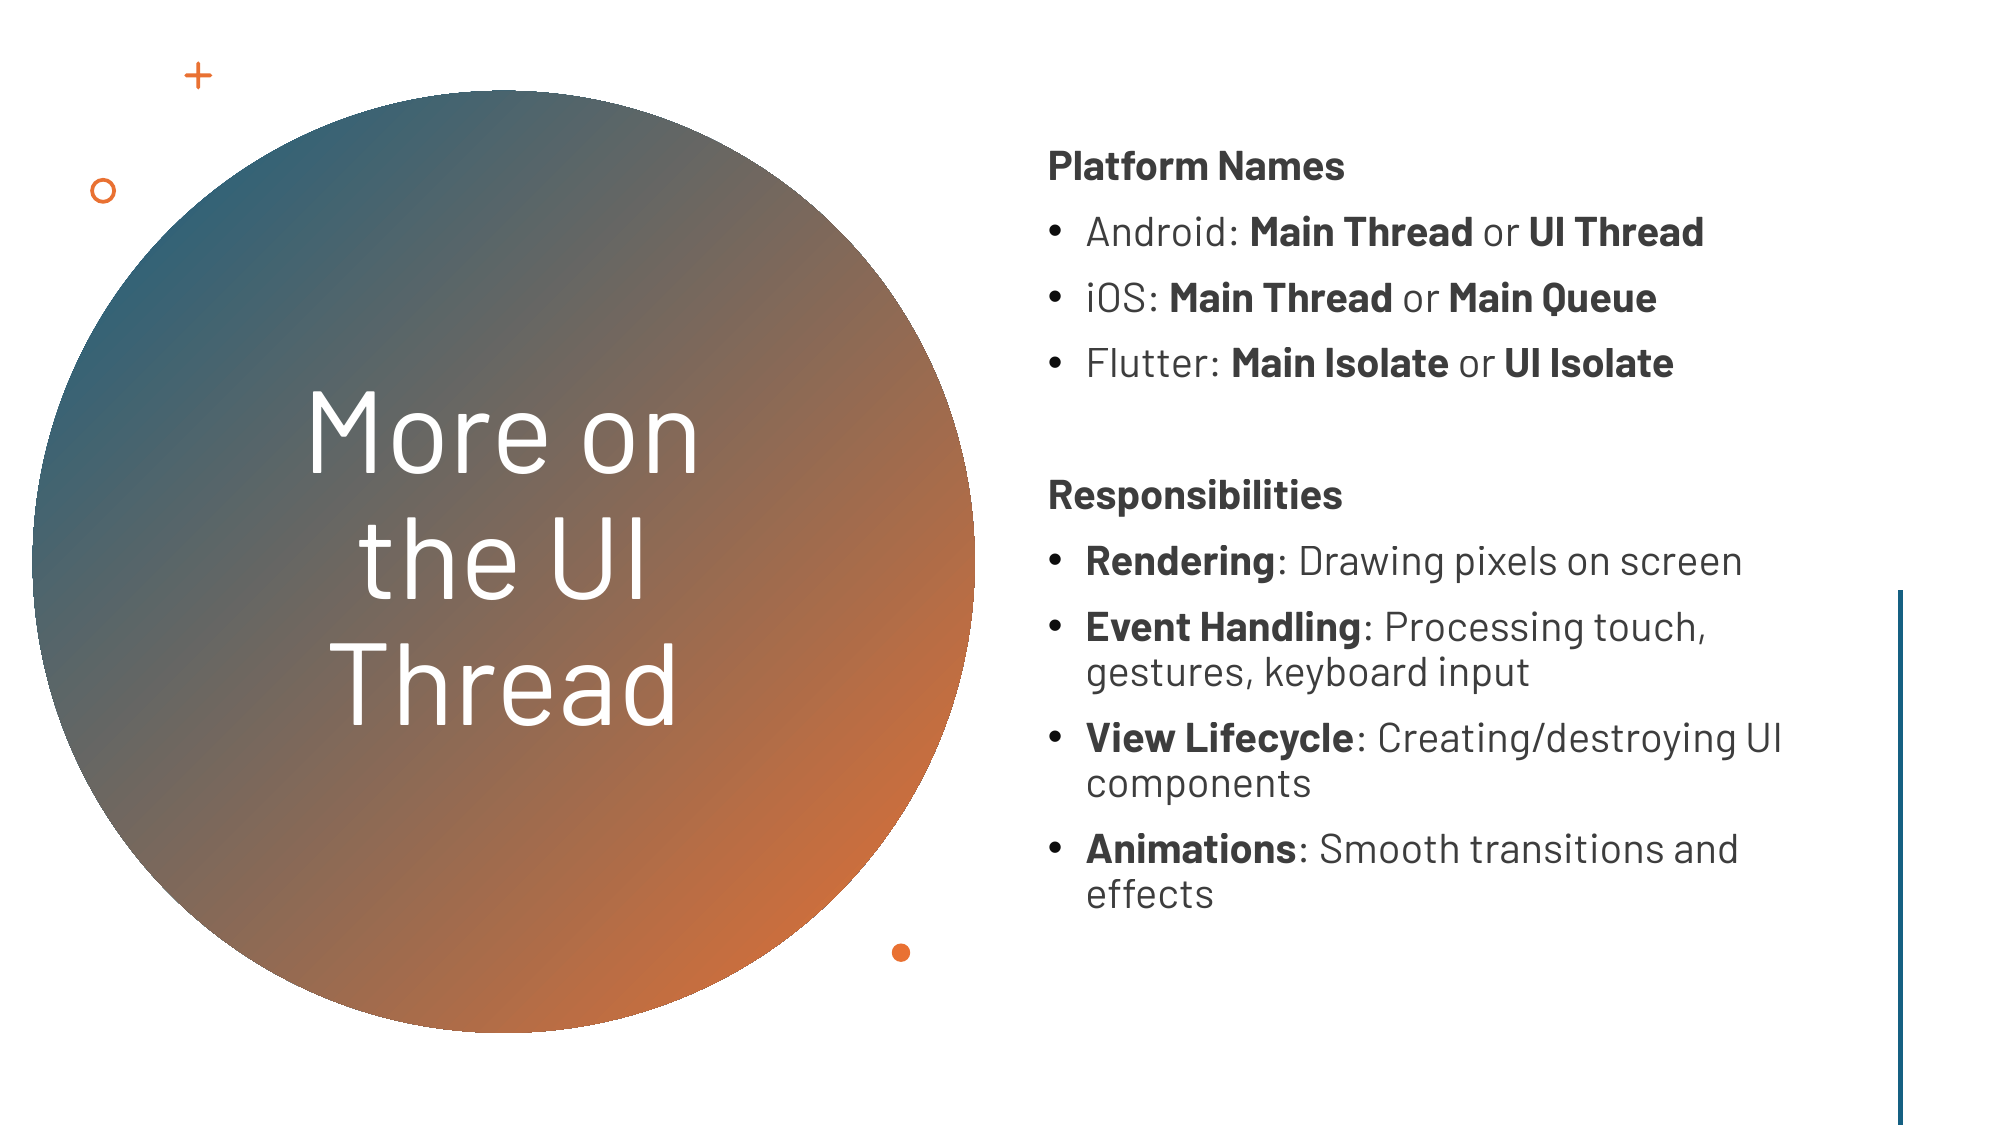

Platform Names
Android: Main Thread or UI Thread
iOS: Main Thread or Main Queue
Flutter: Main Isolate or UI Isolate

Responsibilities
Rendering: Drawing pixels on screen
Event Handling: Processing touch, gestures, keyboard input
View Lifecycle: Creating/destroying UI components
Animations: Smooth transitions and effects

# More on the UI Thread